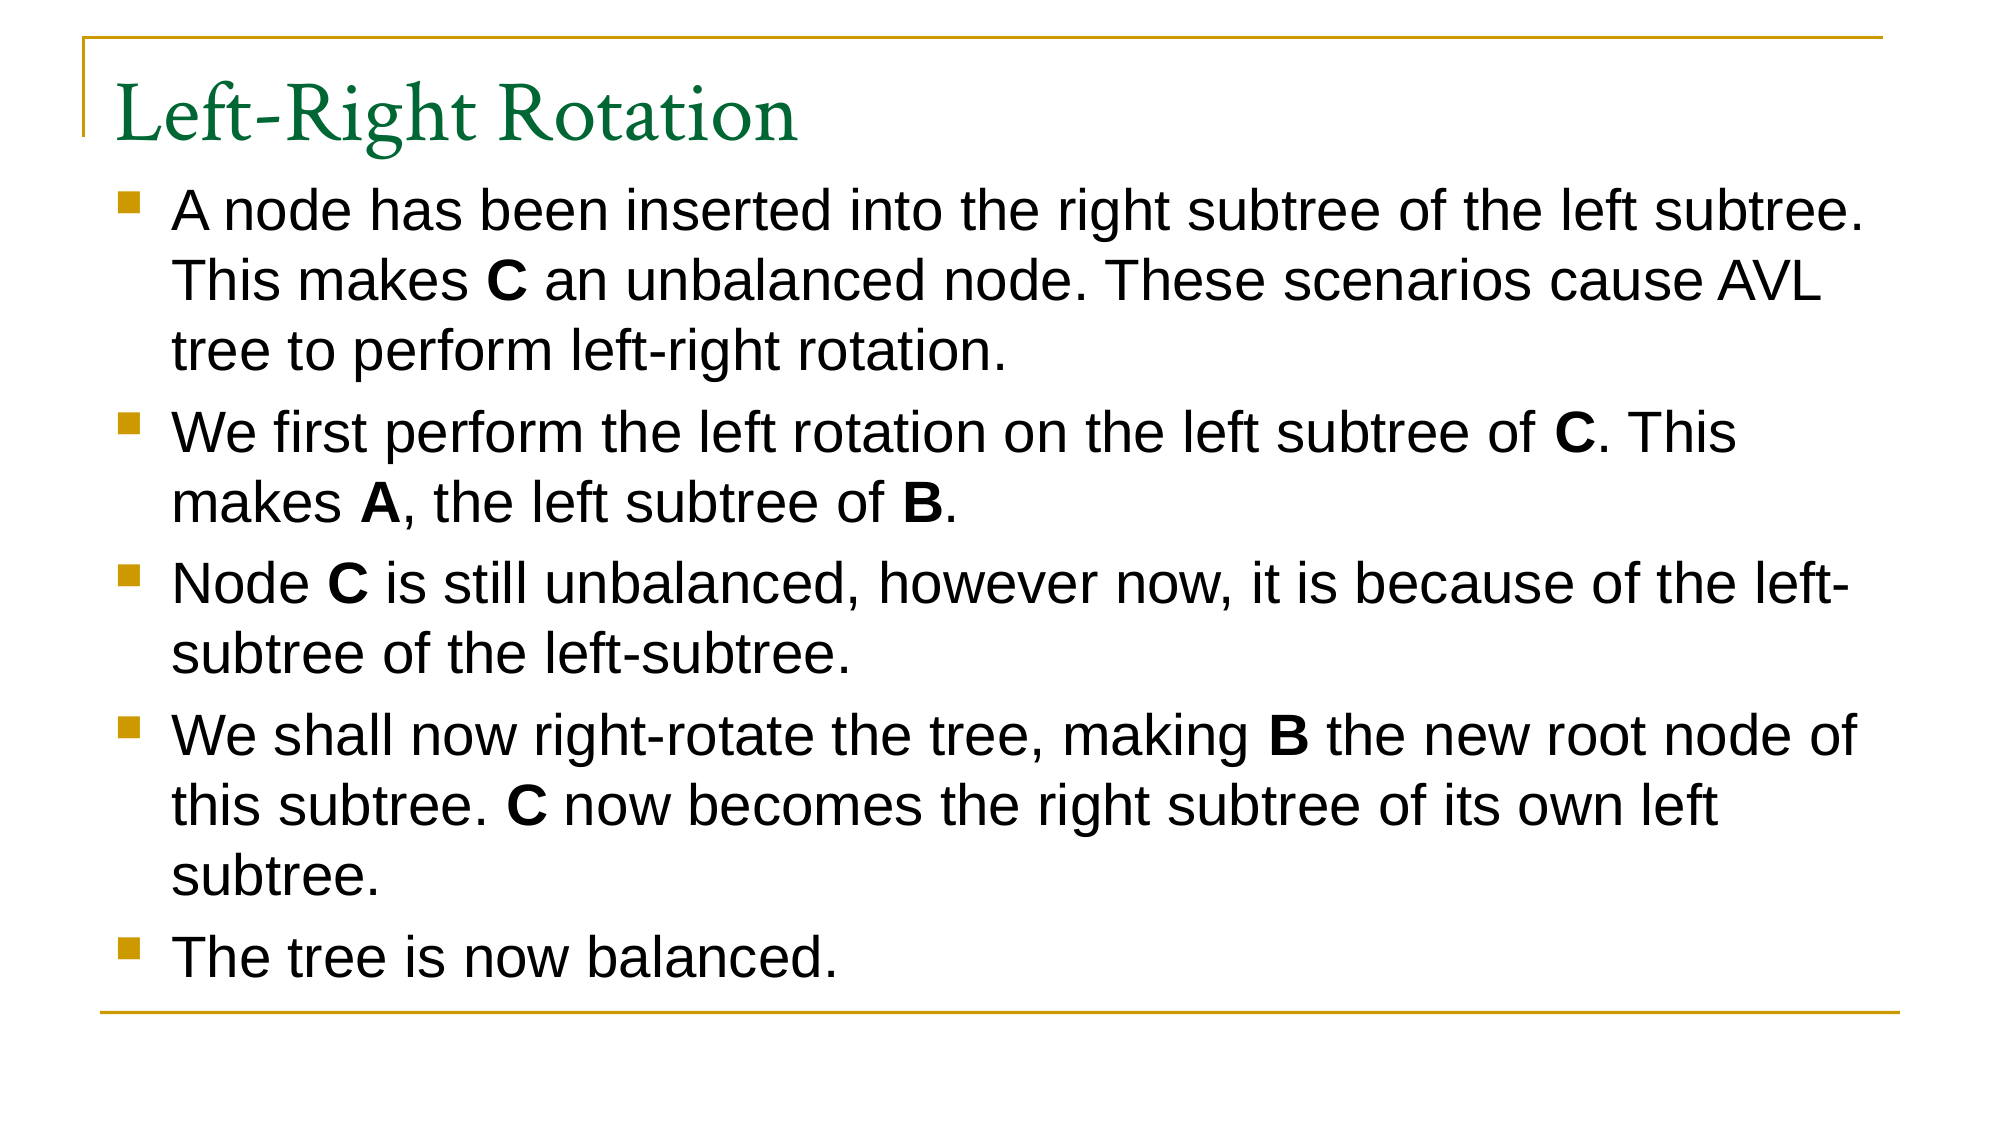

# Left-Right Rotation
A node has been inserted into the right subtree of the left subtree. This makes C an unbalanced node. These scenarios cause AVL tree to perform left-right rotation.
We first perform the left rotation on the left subtree of C. This makes A, the left subtree of B.
Node C is still unbalanced, however now, it is because of the left-subtree of the left-subtree.
We shall now right-rotate the tree, making B the new root node of this subtree. C now becomes the right subtree of its own left subtree.
The tree is now balanced.